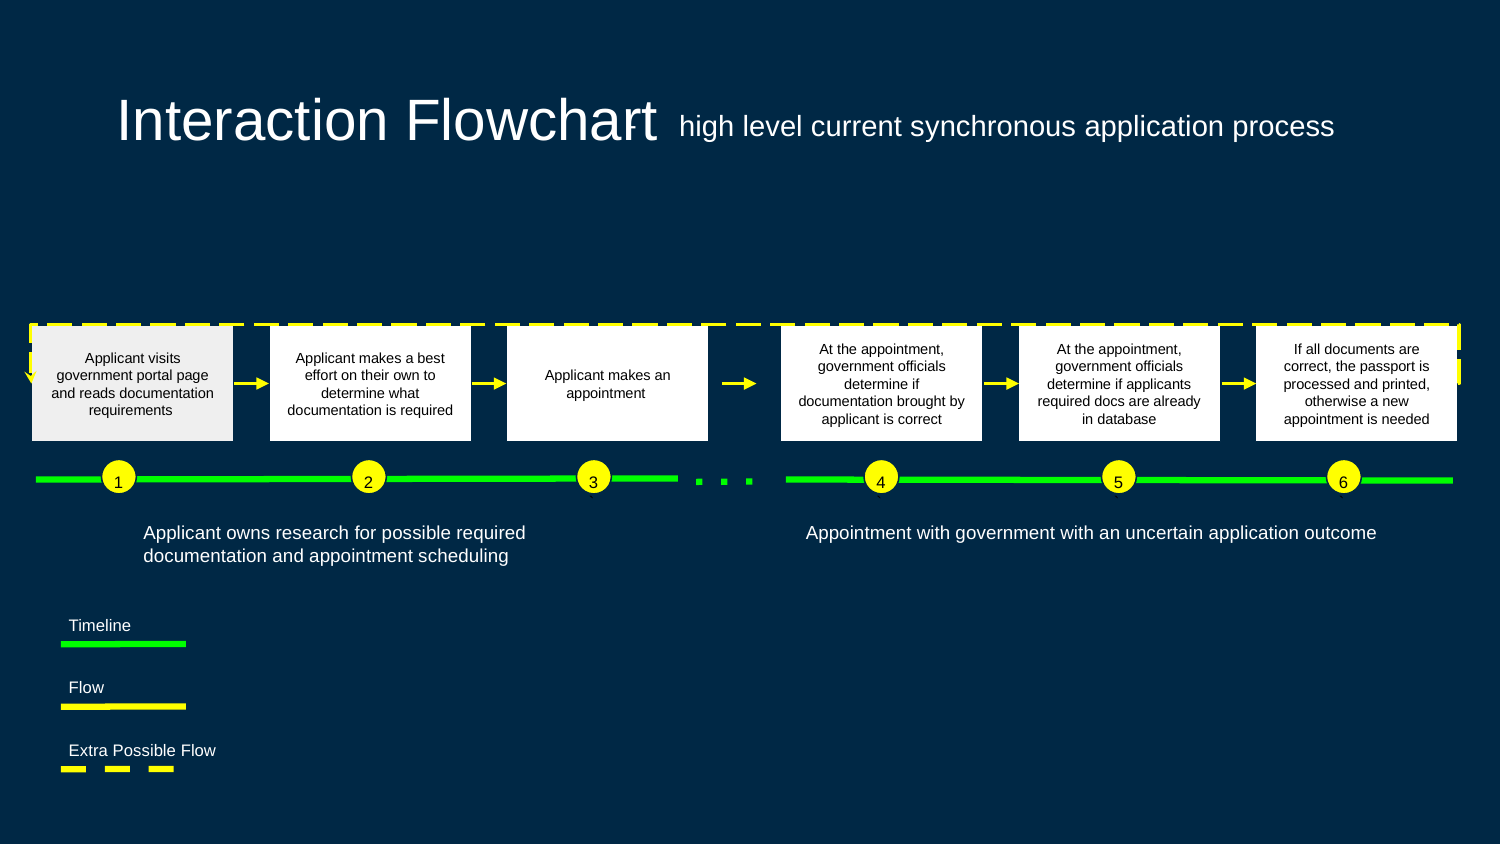

Interaction Flowchart
high level current synchronous application process
Applicant visits government portal page and reads documentation requirements
Applicant makes a best effort on their own to determine what documentation is required
Applicant makes an appointment
At the appointment, government officials determine if documentation brought by applicant is correct
At the appointment, government officials determine if applicants required docs are already in database
If all documents are correct, the passport is processed and printed, otherwise a new appointment is needed
1
2
3`
4`
5`
6`

Applicant owns research for possible required documentation and appointment scheduling
Appointment with government with an uncertain application outcome
Timeline
Flow
Extra Possible Flow